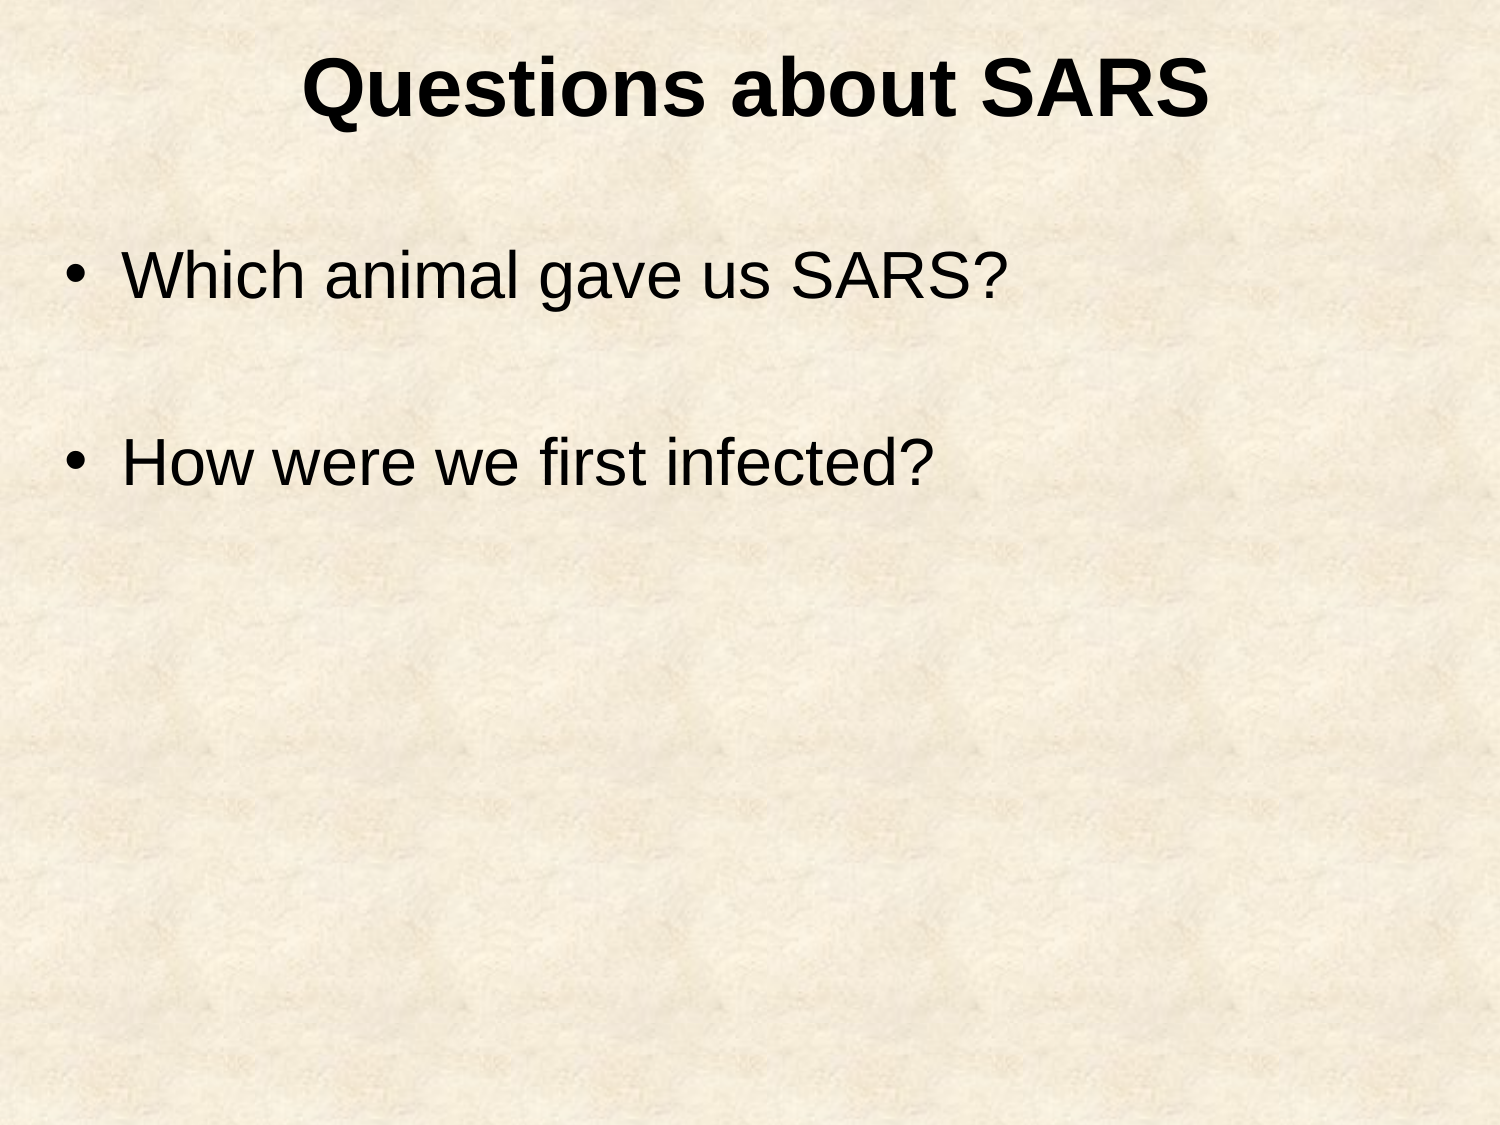

Questions about SARS
Which animal gave us SARS?

How were we first infected?